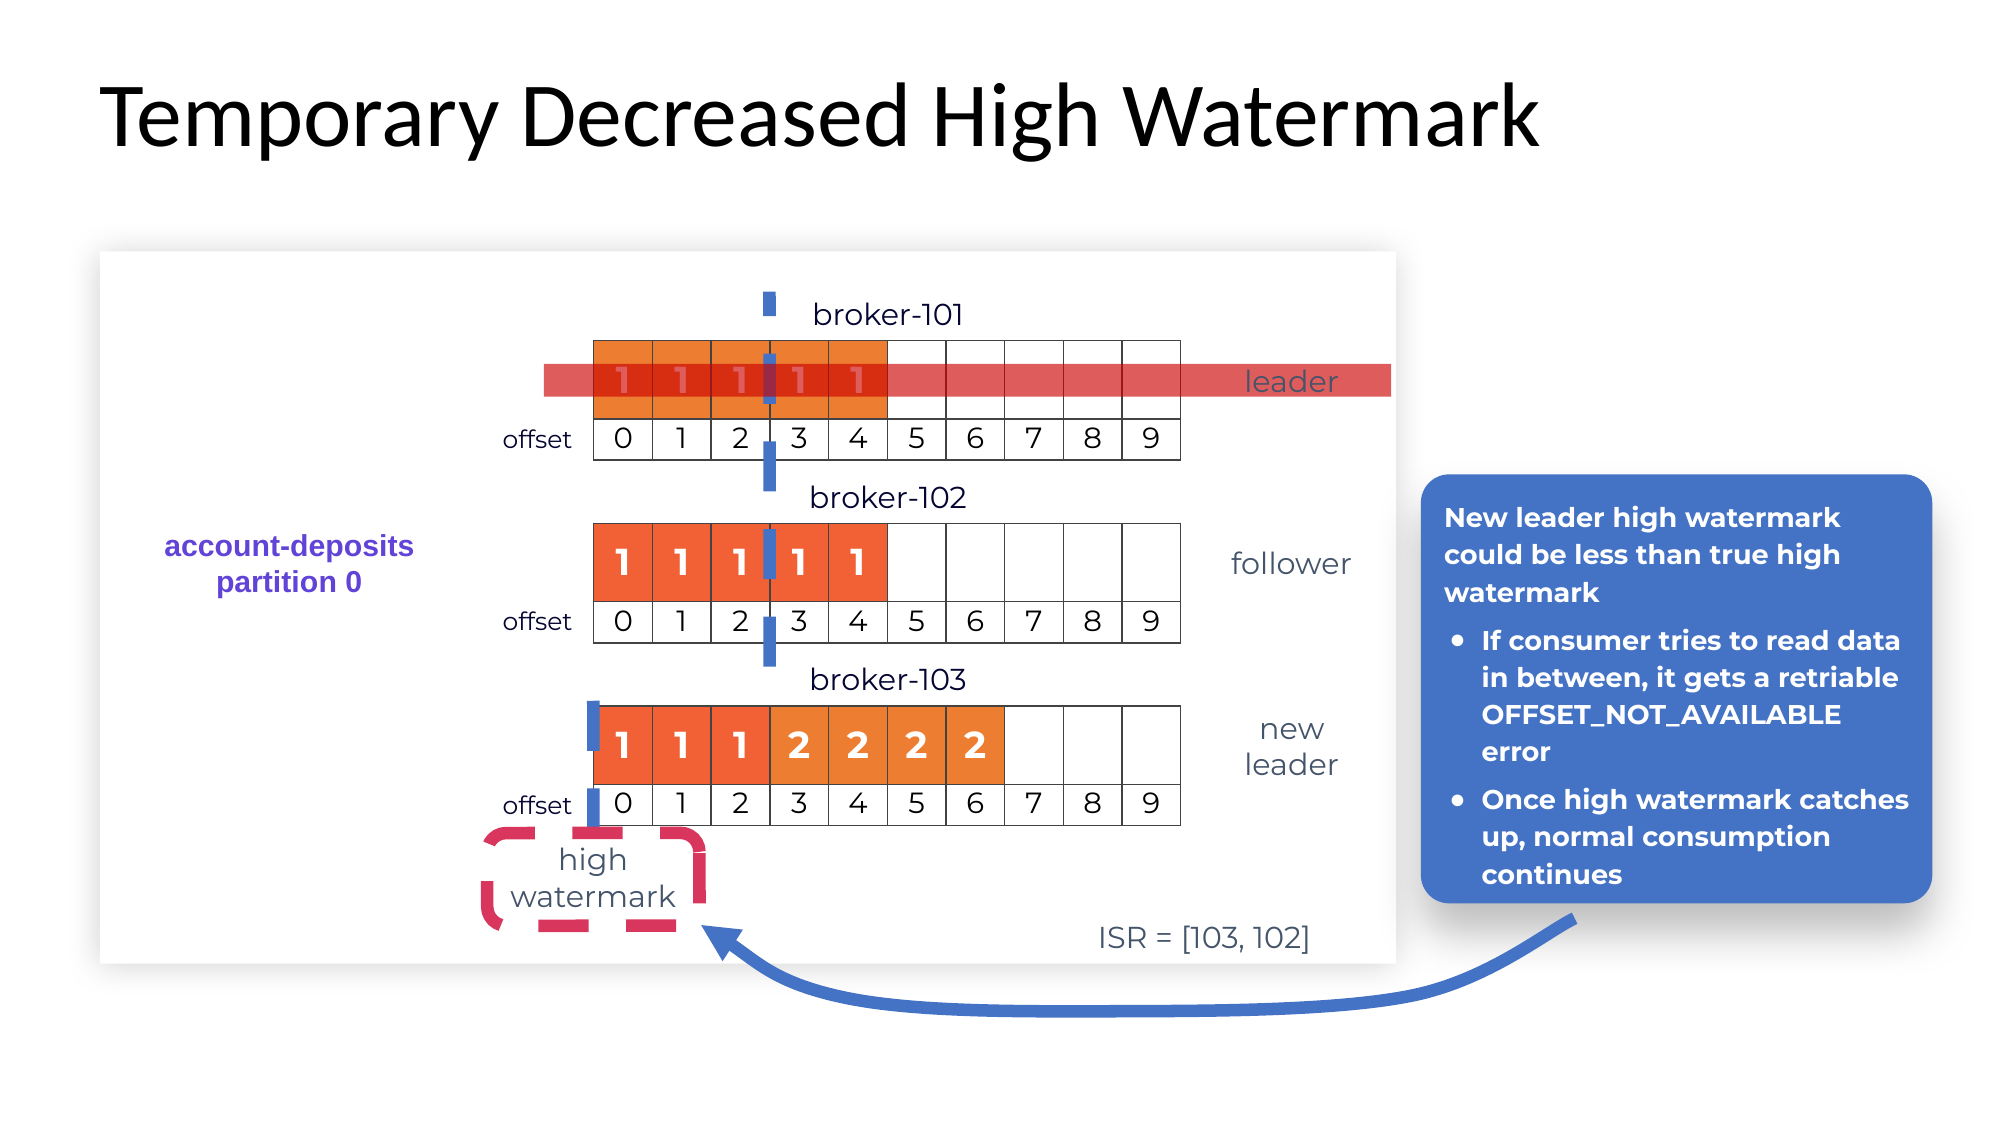

# Temporary Decreased High Watermark

broker-101
| 1 | 1 | 1 | 1 | 1 |  |  |  |  |  |
| --- | --- | --- | --- | --- | --- | --- | --- | --- | --- |
leader

offset
| 0 | 1 | 2 | 3 | 4 | 5 | 6 | 7 | 8 | 9 |
| --- | --- | --- | --- | --- | --- | --- | --- | --- | --- |
broker-102
New leader high watermark could be less than true high watermark
If consumer tries to read data in between, it gets a retriable OFFSET_NOT_AVAILABLE error
Once high watermark catches up, normal consumption continues
account-deposits partition 0
| 1 | 1 | 1 | 1 | 1 |  |  |  |  |  |
| --- | --- | --- | --- | --- | --- | --- | --- | --- | --- |
follower
offset
| 0 | 1 | 2 | 3 | 4 | 5 | 6 | 7 | 8 | 9 |
| --- | --- | --- | --- | --- | --- | --- | --- | --- | --- |
broker-103
| 1 | 1 | 1 | 2 | 2 | 2 | 2 |  |  |  |
| --- | --- | --- | --- | --- | --- | --- | --- | --- | --- |
new
leader
offset
| 0 | 1 | 2 | 3 | 4 | 5 | 6 | 7 | 8 | 9 |
| --- | --- | --- | --- | --- | --- | --- | --- | --- | --- |

high watermark
ISR = [103, 102]